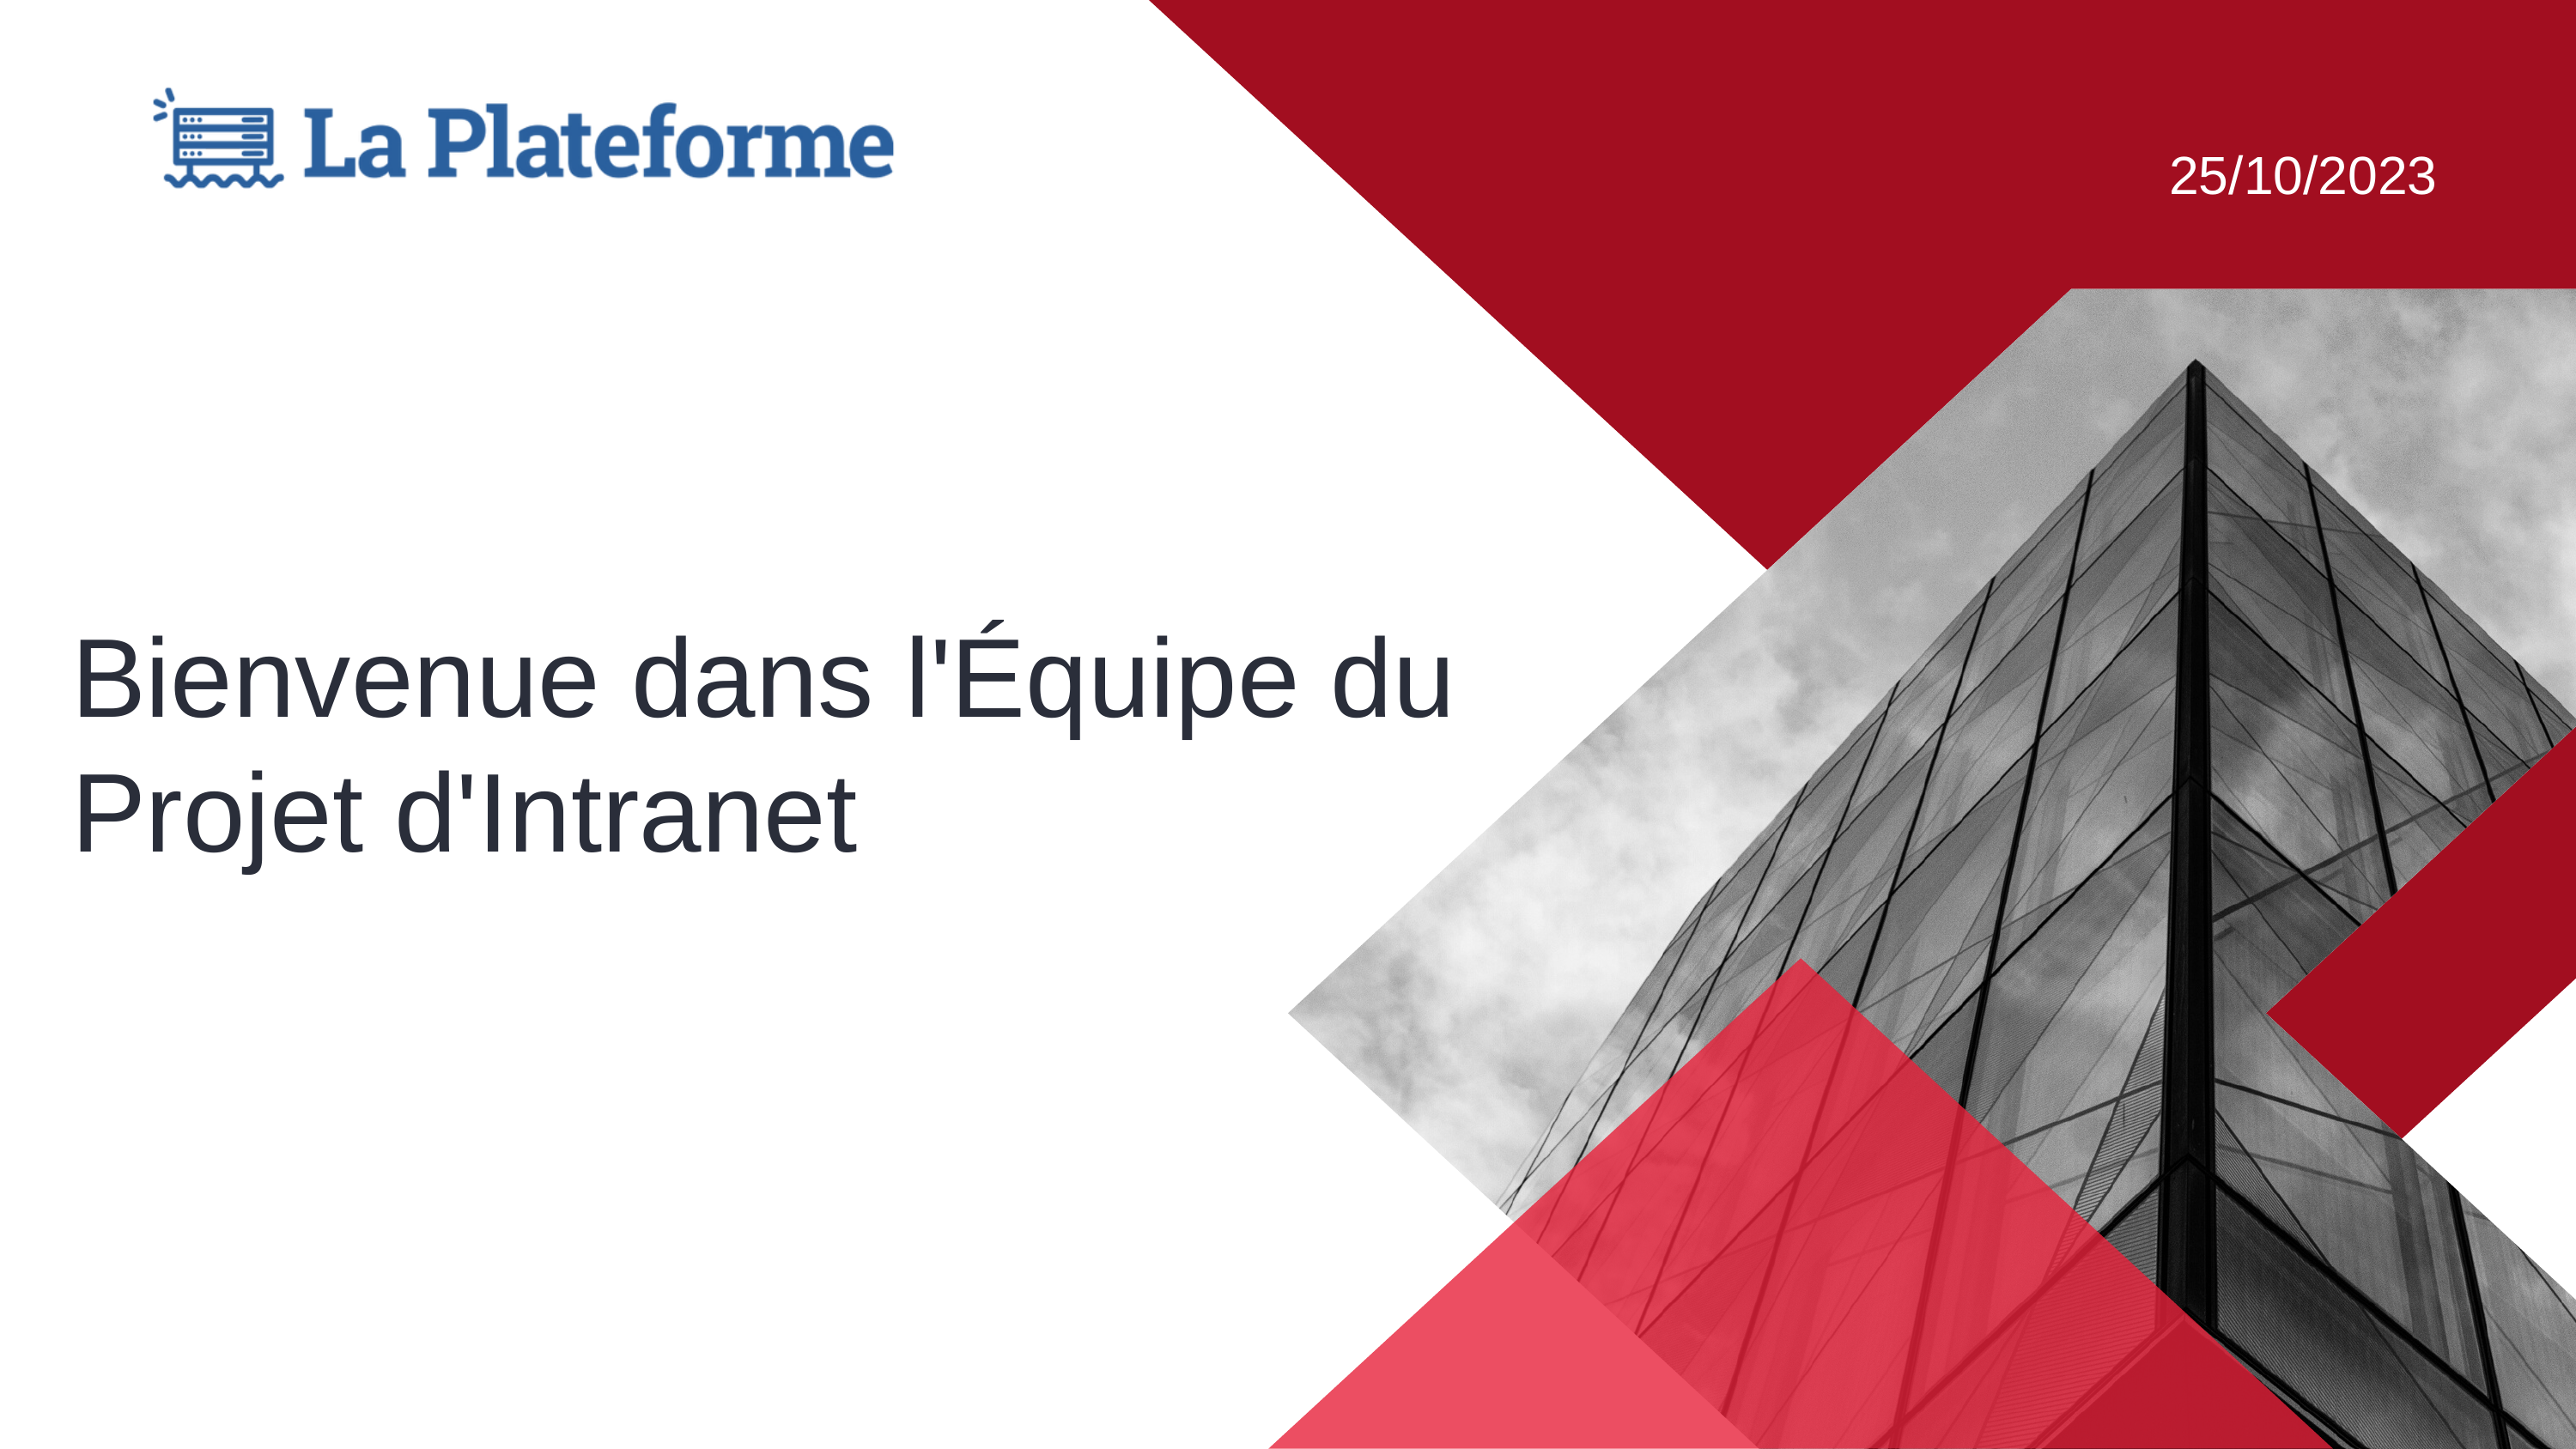

25/10/2023

Bienvenue dans l'Équipe du Projet d'Intranet